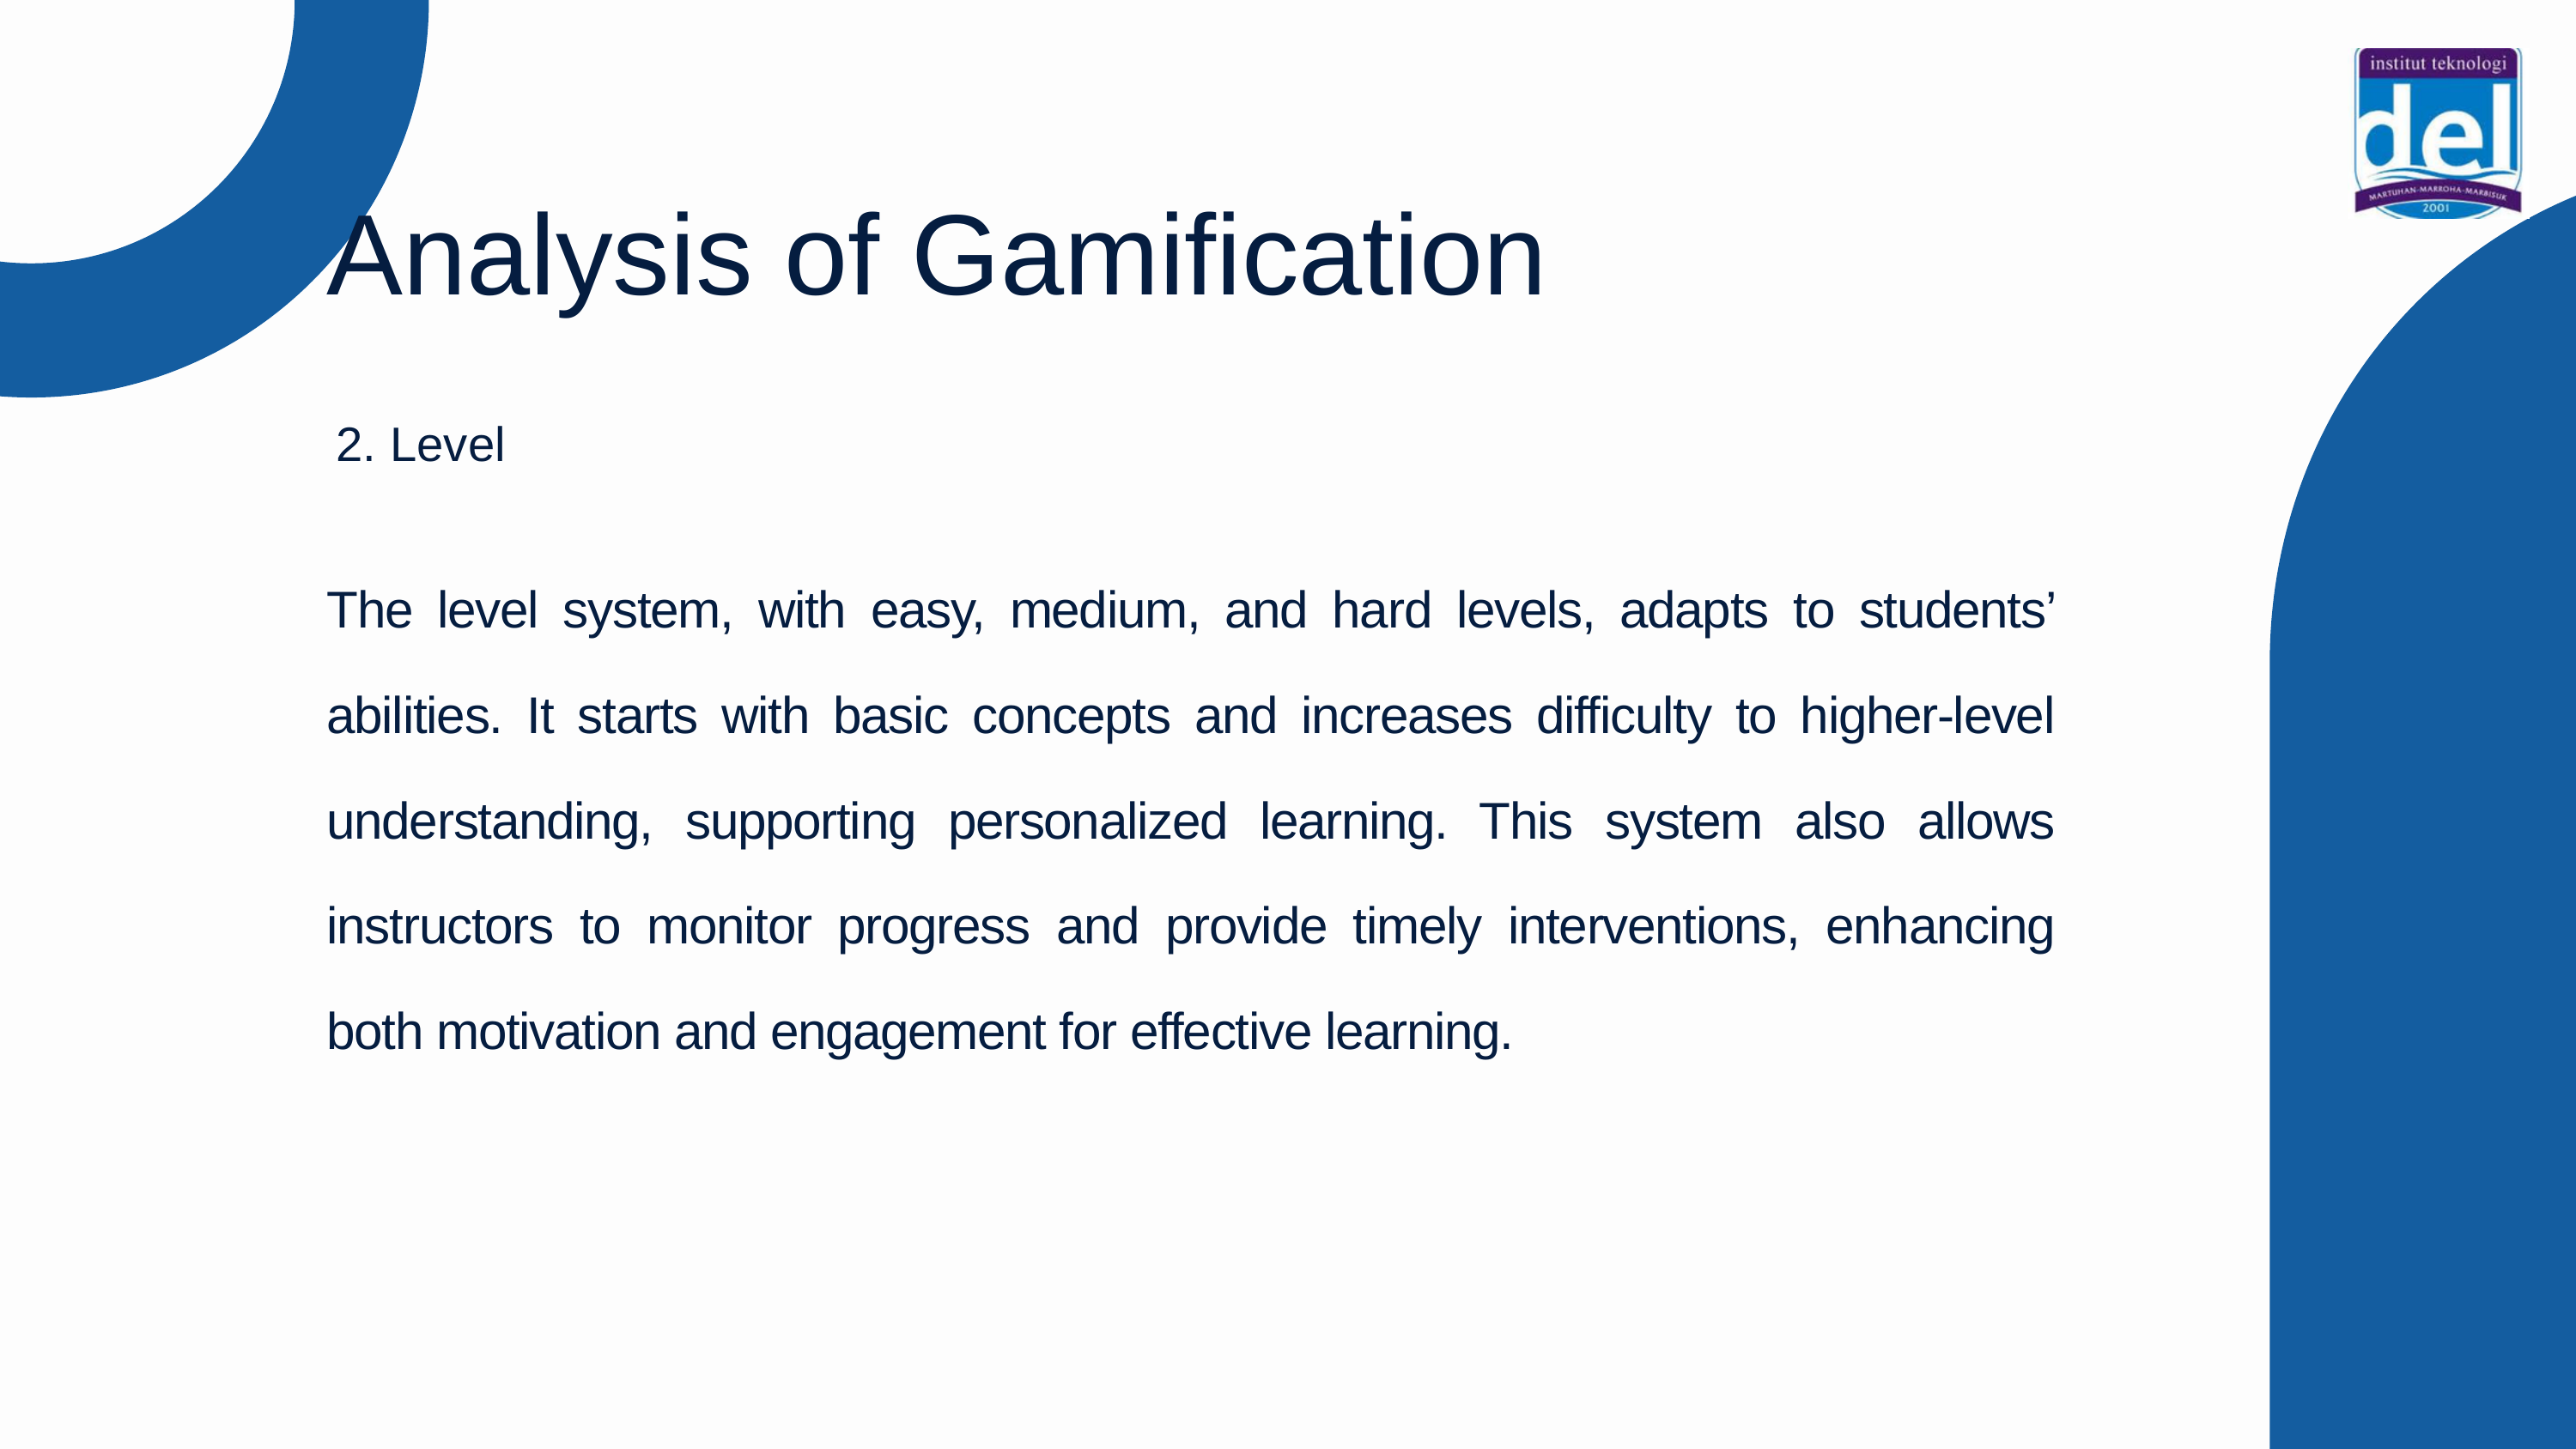

Analysis of Gamification

2. Level
The level system, with easy, medium, and hard levels, adapts to students’ abilities. It starts with basic concepts and increases difficulty to higher-level understanding, supporting personalized learning. This system also allows instructors to monitor progress and provide timely interventions, enhancing both motivation and engagement for effective learning.